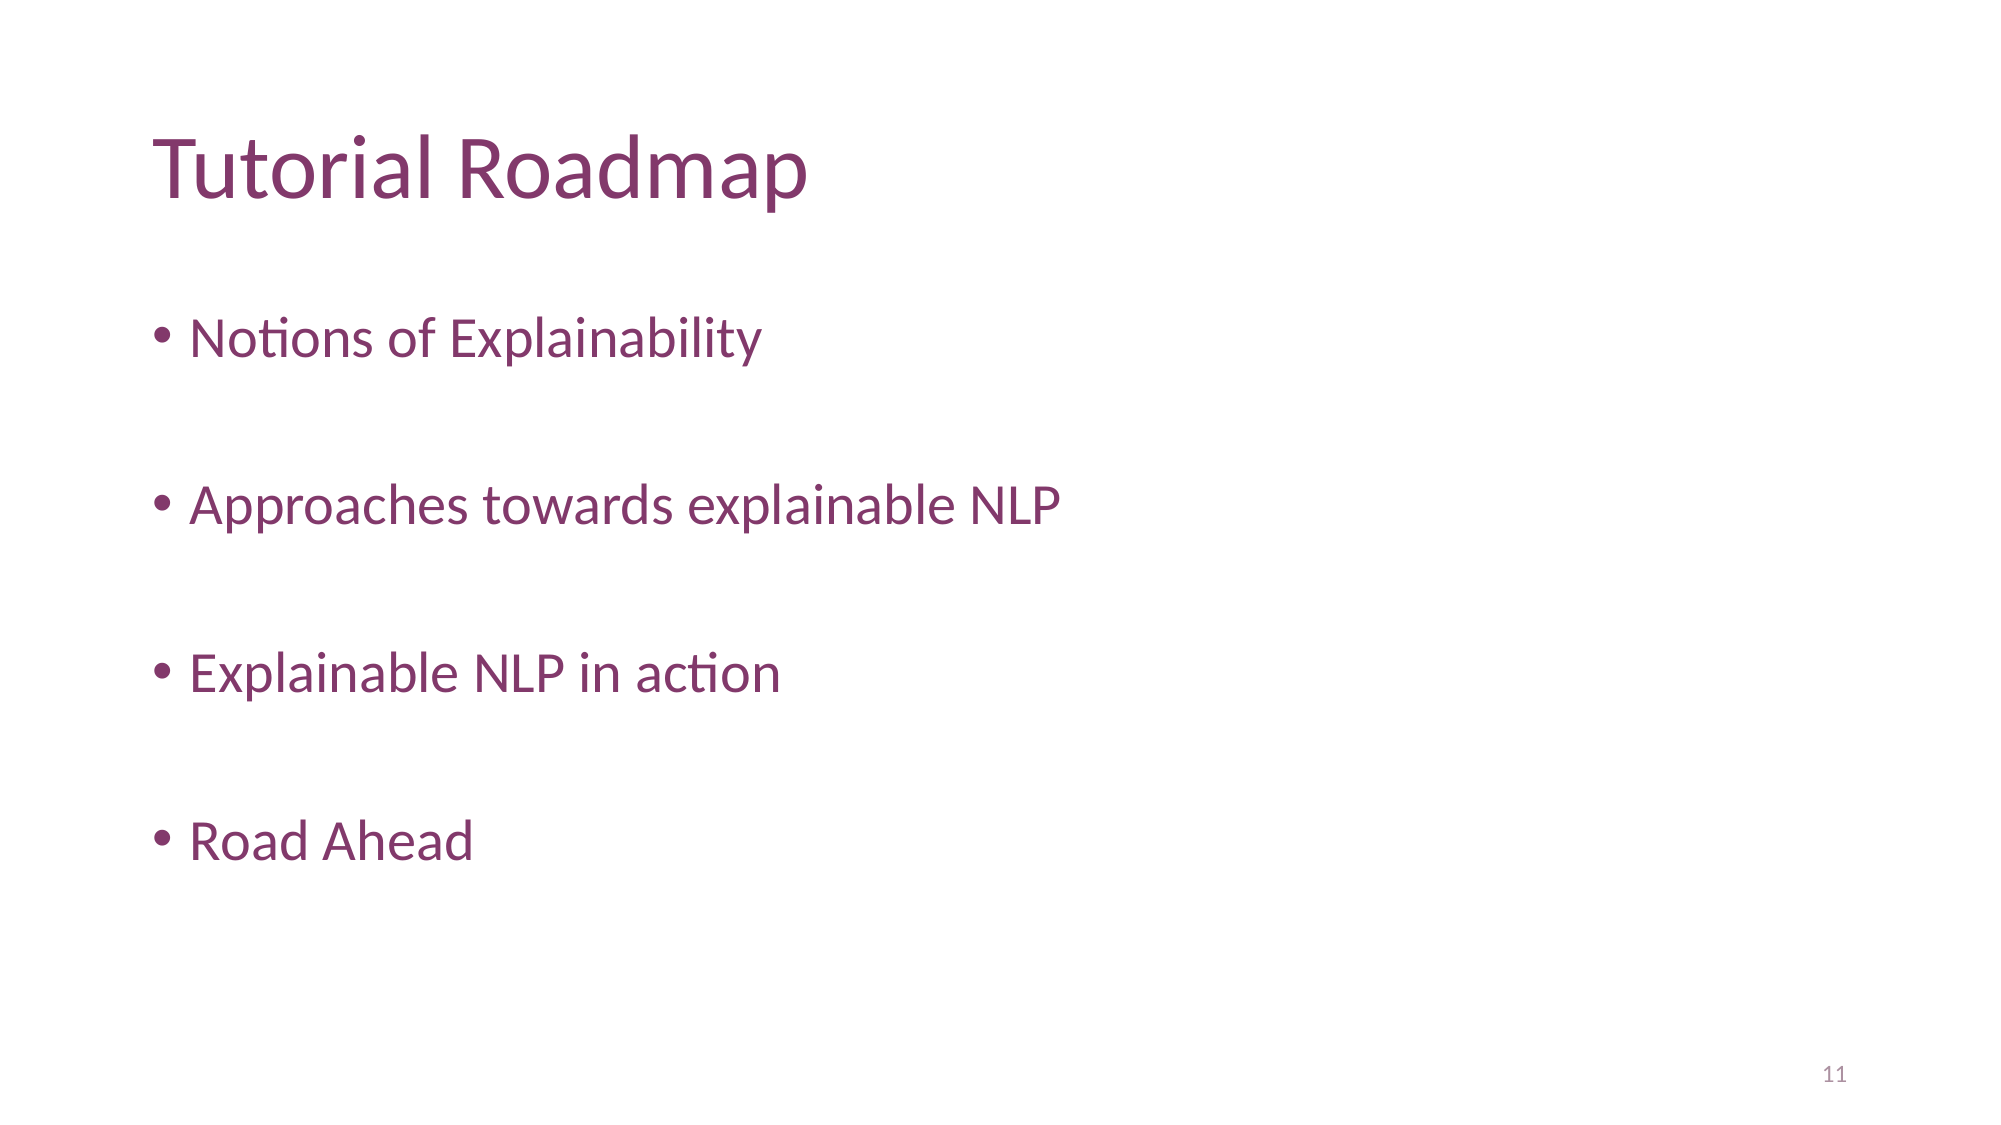

# Tutorial Roadmap
Notions of Explainability

Approaches towards explainable NLP

Explainable NLP in action

Road Ahead
11